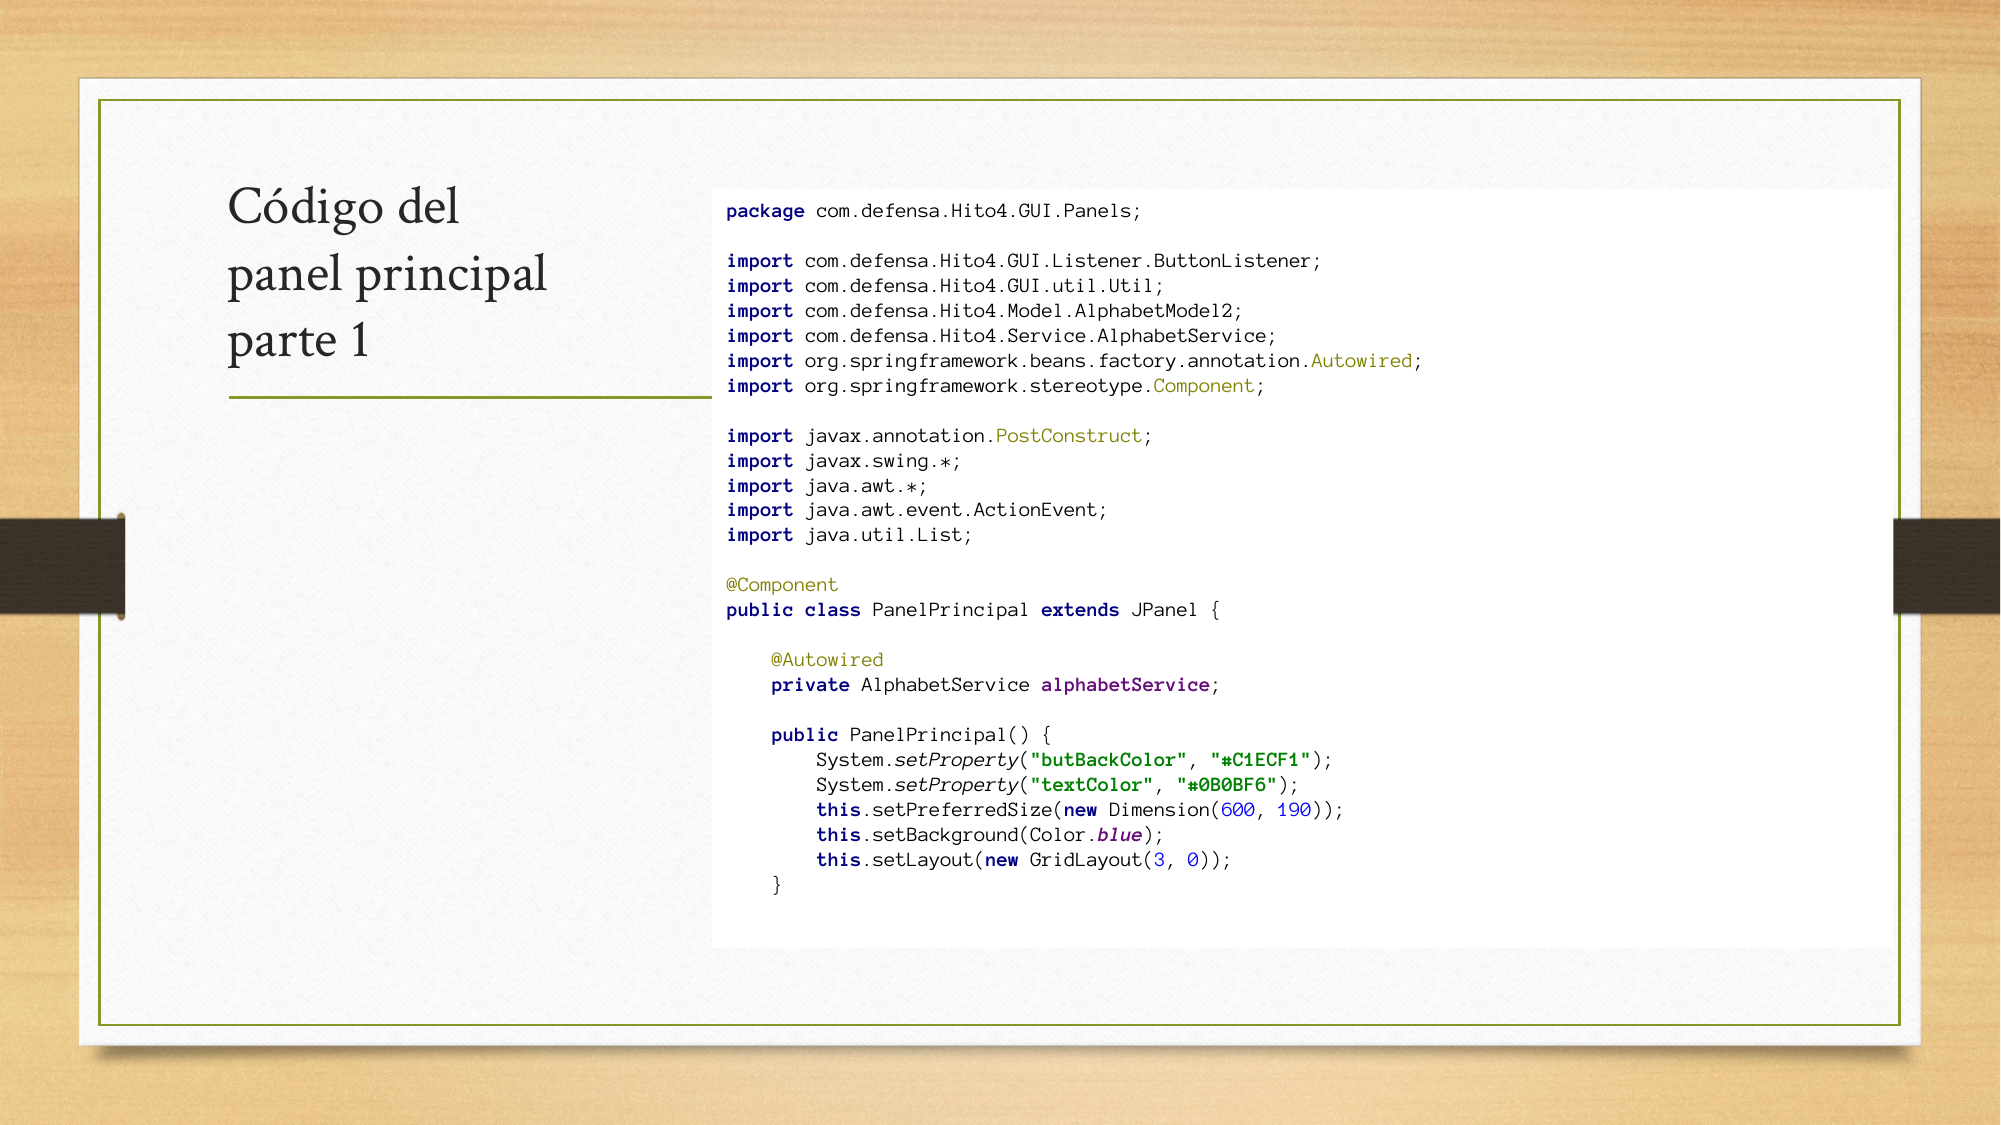

# Código del panel principal parte 1
package com.defensa.Hito4.GUI.Panels;
import com.defensa.Hito4.GUI.Listener.ButtonListener;
import com.defensa.Hito4.GUI.util.Util;
import com.defensa.Hito4.Model.AlphabetModel2;
import com.defensa.Hito4.Service.AlphabetService;
import org.springframework.beans.factory.annotation.Autowired;
import org.springframework.stereotype.Component;
import javax.annotation.PostConstruct;
import javax.swing.*;
import java.awt.*;
import java.awt.event.ActionEvent;
import java.util.List;
@Component
public class PanelPrincipal extends JPanel {
    @Autowired
    private AlphabetService alphabetService;
    public PanelPrincipal() {
        System.setProperty("butBackColor", "#C1ECF1");
        System.setProperty("textColor", "#0B0BF6");
        this.setPreferredSize(new Dimension(600, 190));
        this.setBackground(Color.blue);
        this.setLayout(new GridLayout(3, 0));
    }